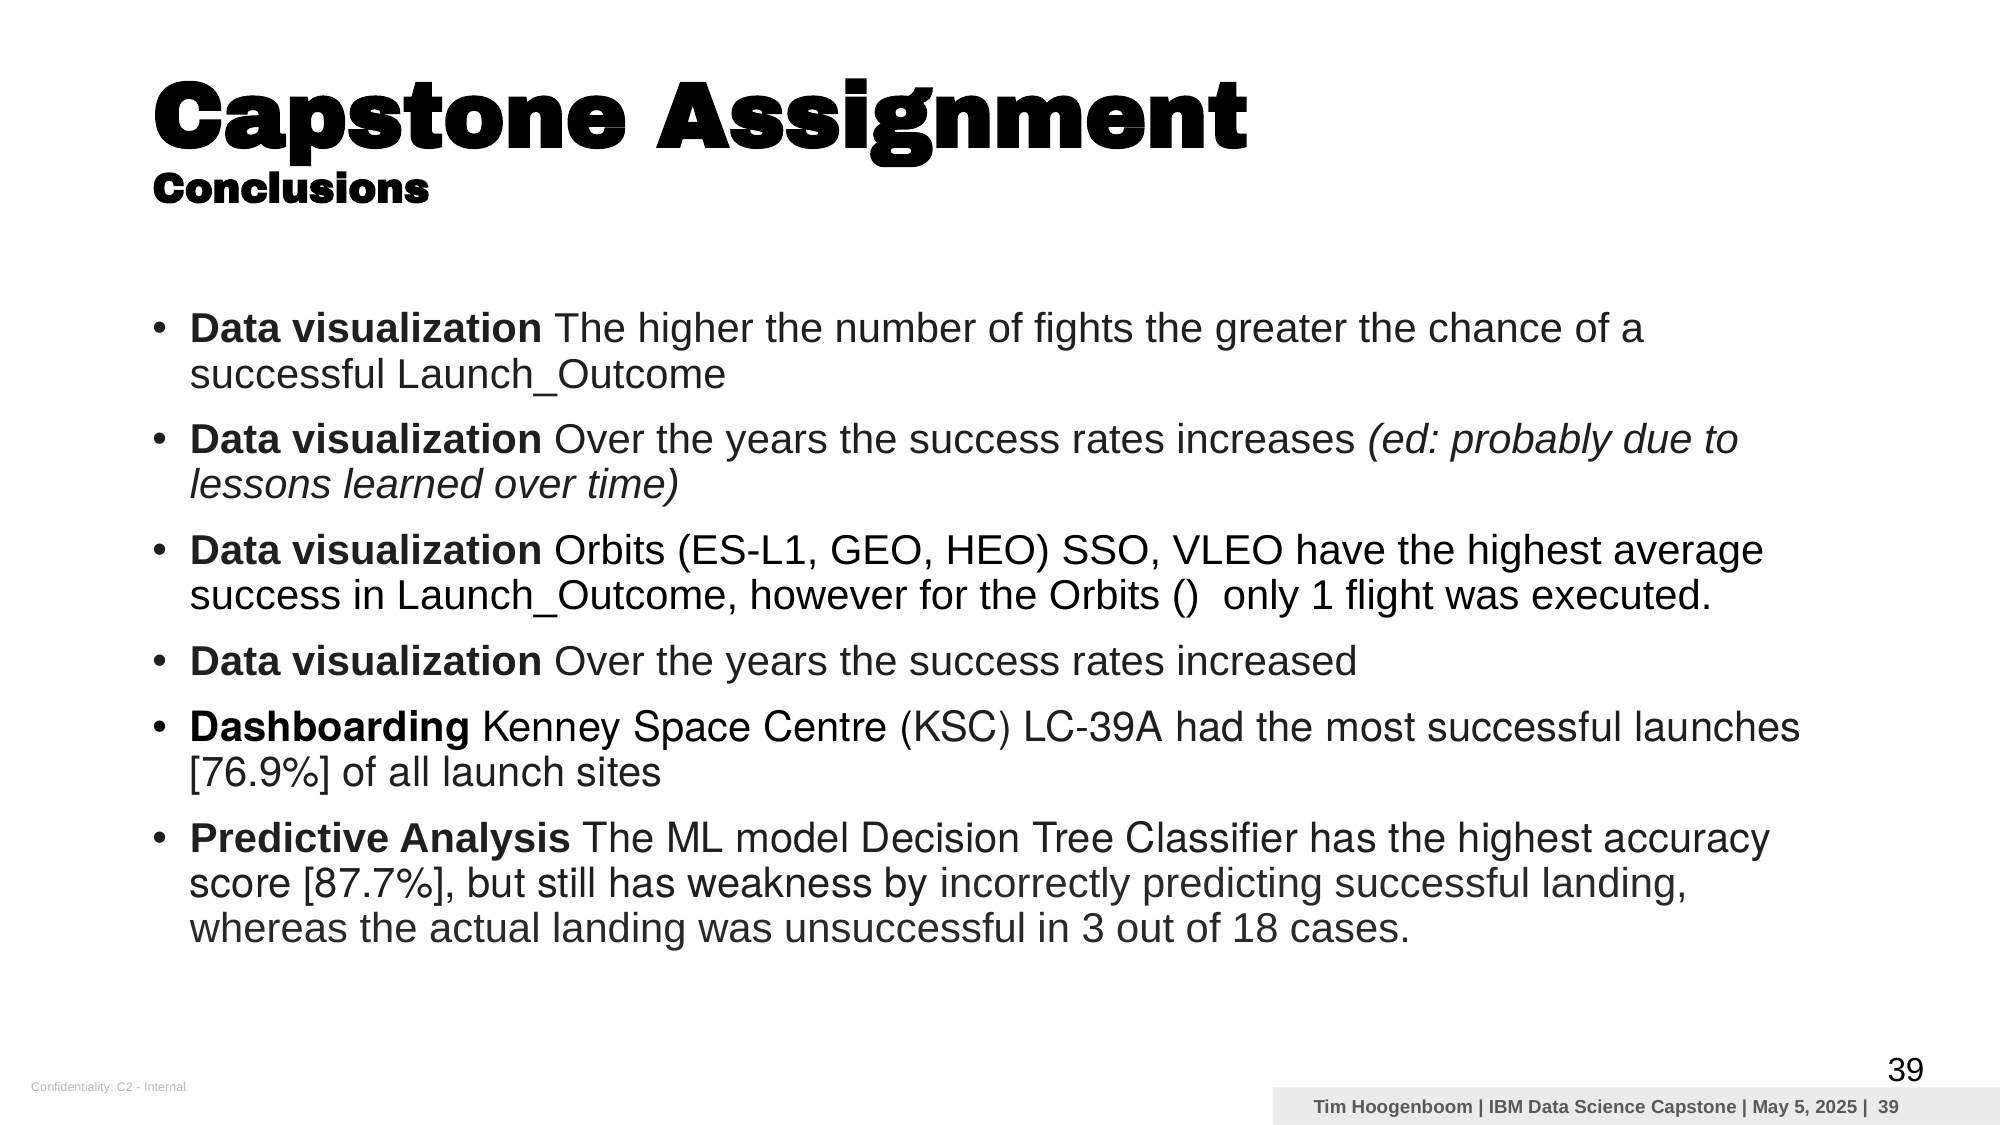

Capstone Assignment
Conclusions

Data visualization The higher the number of fights the greater the chance of a successful Launch_Outcome
Data visualization Over the years the success rates increases (ed: probably due to lessons learned over time)
Data visualization Orbits (ES-L1, GEO, HEO) SSO, VLEO have the highest average success in Launch_Outcome, however for the Orbits ()  only 1 flight was executed.
Data visualization Over the years the success rates increased
Dashboarding Kenney Space Centre (KSC) LC-39A had the most successful launches [76.9%] of all launch sites
Predictive Analysis The ML model Decision Tree Classifier has the highest accuracy score [87.7%], but still has weakness by incorrectly predicting successful landing, whereas the actual landing was unsuccessful in 3 out of 18 cases.

39
     Tim Hoogenboom | IBM Data Science Capstone | May 5, 2025 |  39